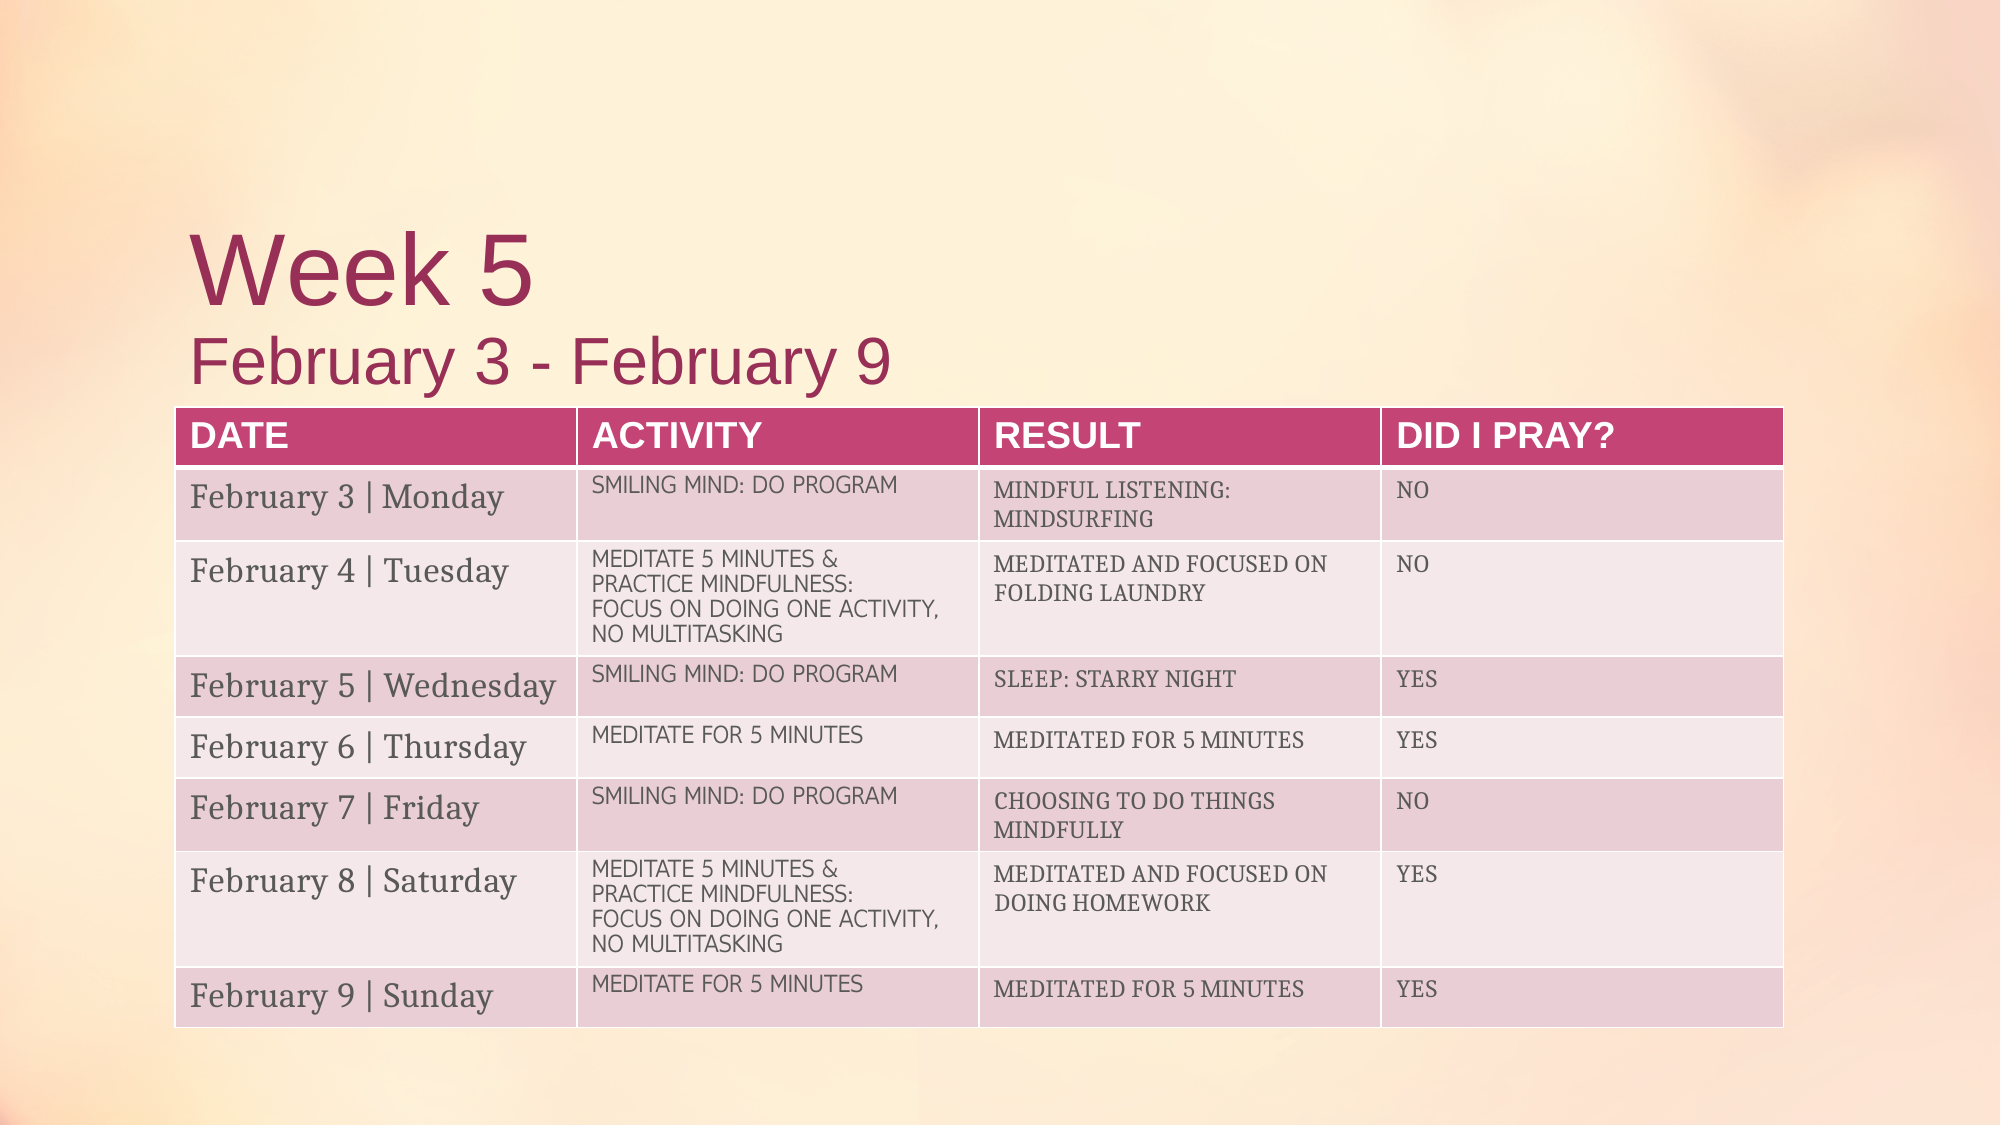

# Week 5 February 3 - February 9
| DATE | ACTIVITY | RESULT | DID I PRAY? |
| --- | --- | --- | --- |
| February 3 | Monday | SMILING MIND: DO PROGRAM | MINDFUL LISTENING: MINDSURFING | NO |
| February 4 | Tuesday | MEDITATE 5 MINUTES & PRACTICE MINDFULNESS: FOCUS ON DOING ONE ACTIVITY, NO MULTITASKING | MEDITATED AND FOCUSED ON FOLDING LAUNDRY | NO |
| February 5 | Wednesday | SMILING MIND: DO PROGRAM | SLEEP: STARRY NIGHT | YES |
| February 6 | Thursday | MEDITATE FOR 5 MINUTES | MEDITATED FOR 5 MINUTES | YES |
| February 7 | Friday | SMILING MIND: DO PROGRAM | CHOOSING TO DO THINGS MINDFULLY | NO |
| February 8 | Saturday | MEDITATE 5 MINUTES & PRACTICE MINDFULNESS: FOCUS ON DOING ONE ACTIVITY, NO MULTITASKING | MEDITATED AND FOCUSED ON DOING HOMEWORK | YES |
| February 9 | Sunday | MEDITATE FOR 5 MINUTES | MEDITATED FOR 5 MINUTES | YES |